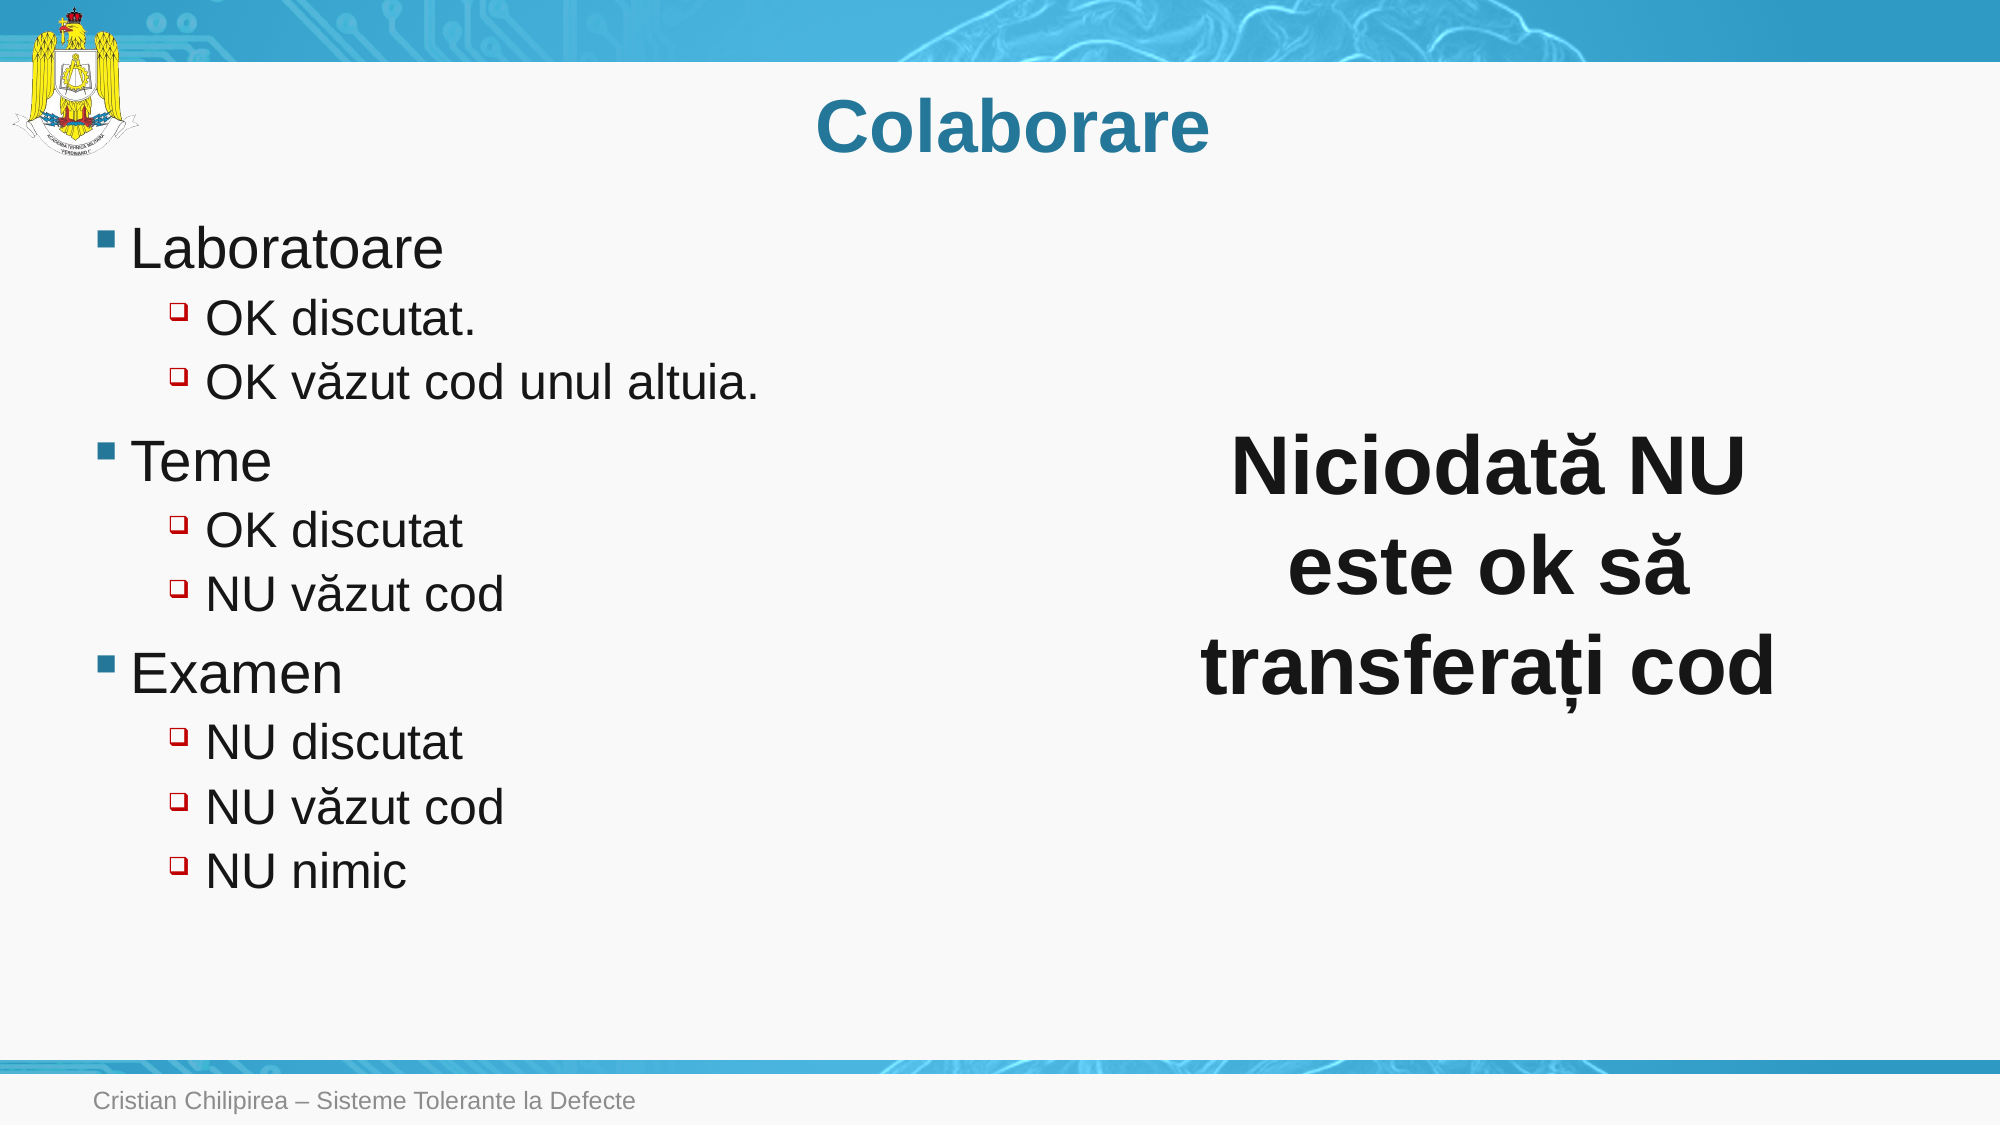

# Colaborare
Laboratoare
OK discutat.
OK văzut cod unul altuia.
Teme
OK discutat
NU văzut cod
Examen
NU discutat
NU văzut cod
NU nimic
Niciodată NU este ok să transferați cod
Cristian Chilipirea – Sisteme Tolerante la Defecte